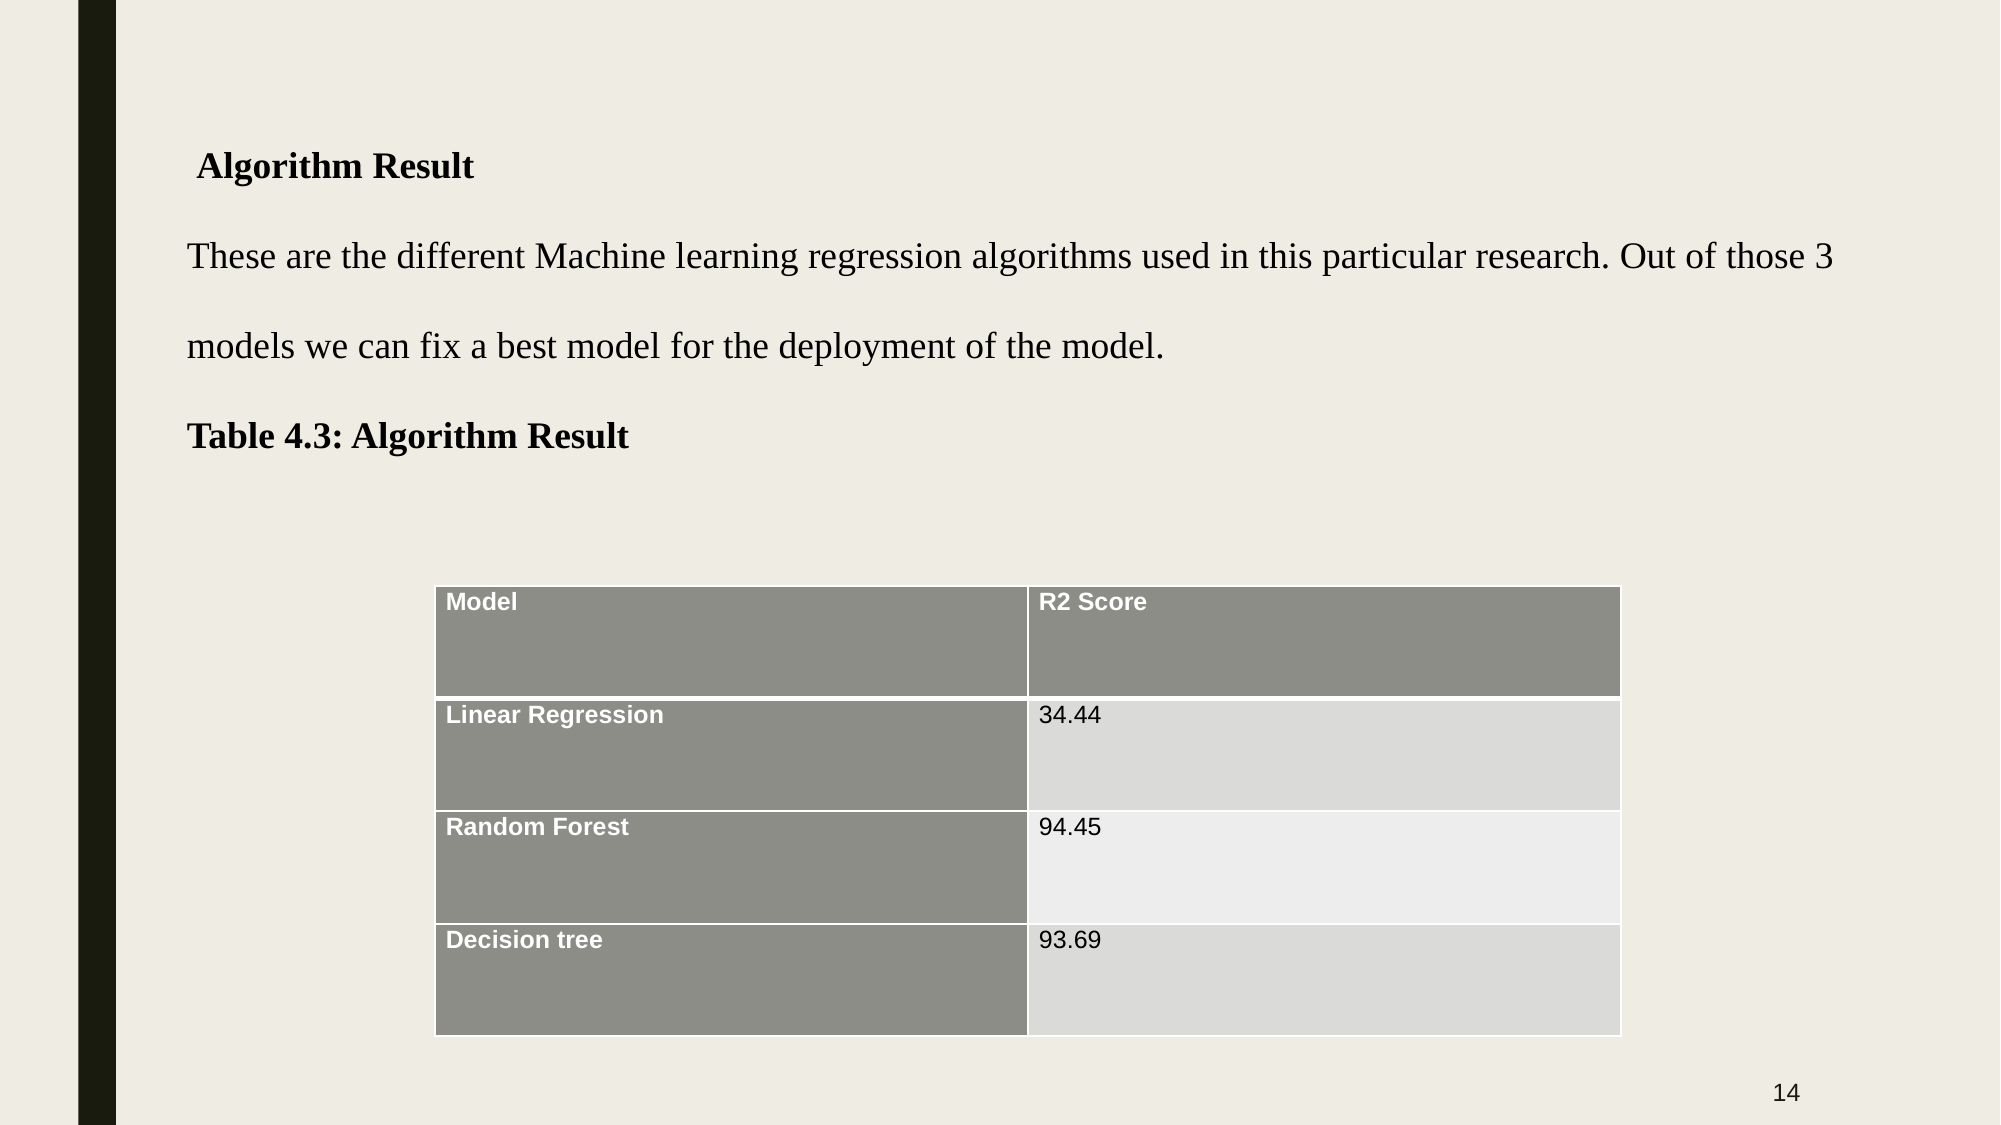

Algorithm Result
These are the different Machine learning regression algorithms used in this particular research. Out of those 3 models we can fix a best model for the deployment of the model.
Table 4.3: Algorithm Result
| Model | R2 Score |
| --- | --- |
| Linear Regression | 34.44 |
| Random Forest | 94.45 |
| Decision tree | 93.69 |
14